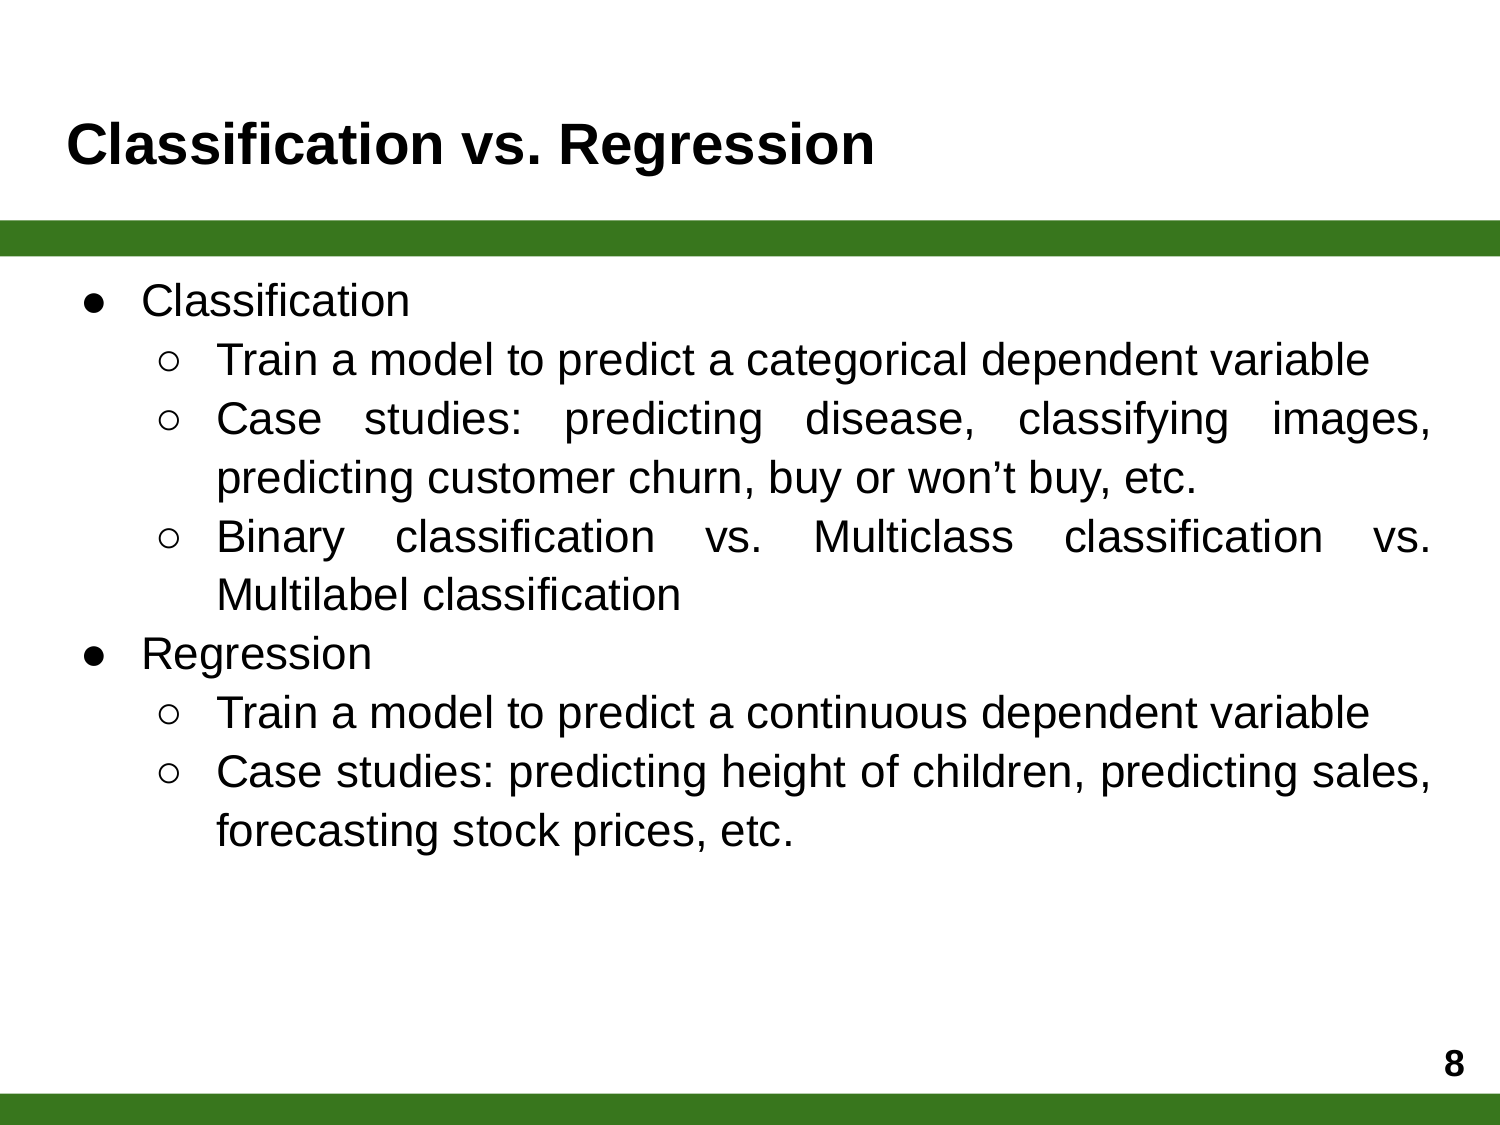

# Classification vs. Regression
Classification
Train a model to predict a categorical dependent variable
Case studies: predicting disease, classifying images, predicting customer churn, buy or won’t buy, etc.
Binary classification vs. Multiclass classification vs. Multilabel classification
Regression
Train a model to predict a continuous dependent variable
Case studies: predicting height of children, predicting sales, forecasting stock prices, etc.
8